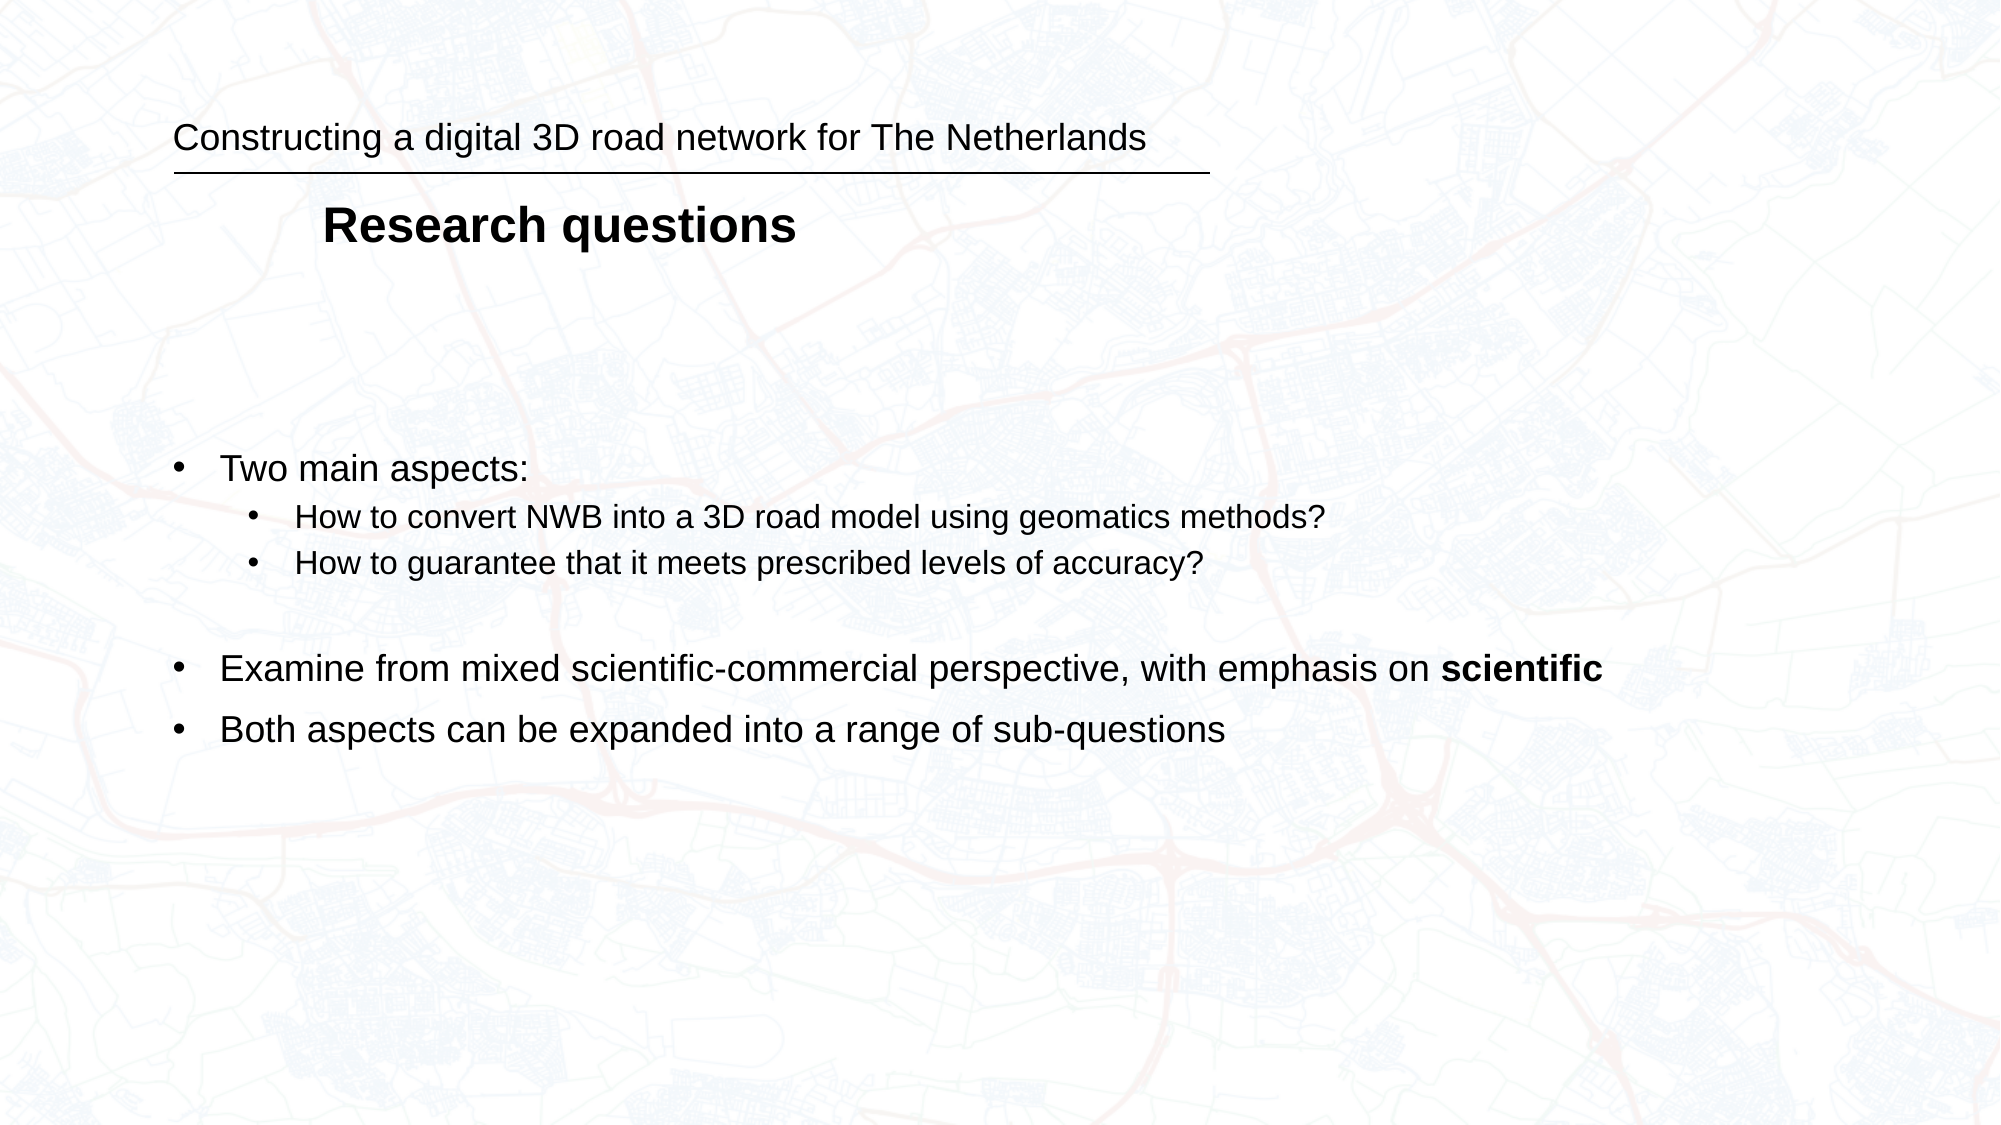

# Constructing a digital 3D road network for The Netherlands Research questions
Two main aspects:
How to convert NWB into a 3D road model using geomatics methods?
How to guarantee that it meets prescribed levels of accuracy?

Examine from mixed scientific-commercial perspective, with emphasis on scientific
Both aspects can be expanded into a range of sub-questions